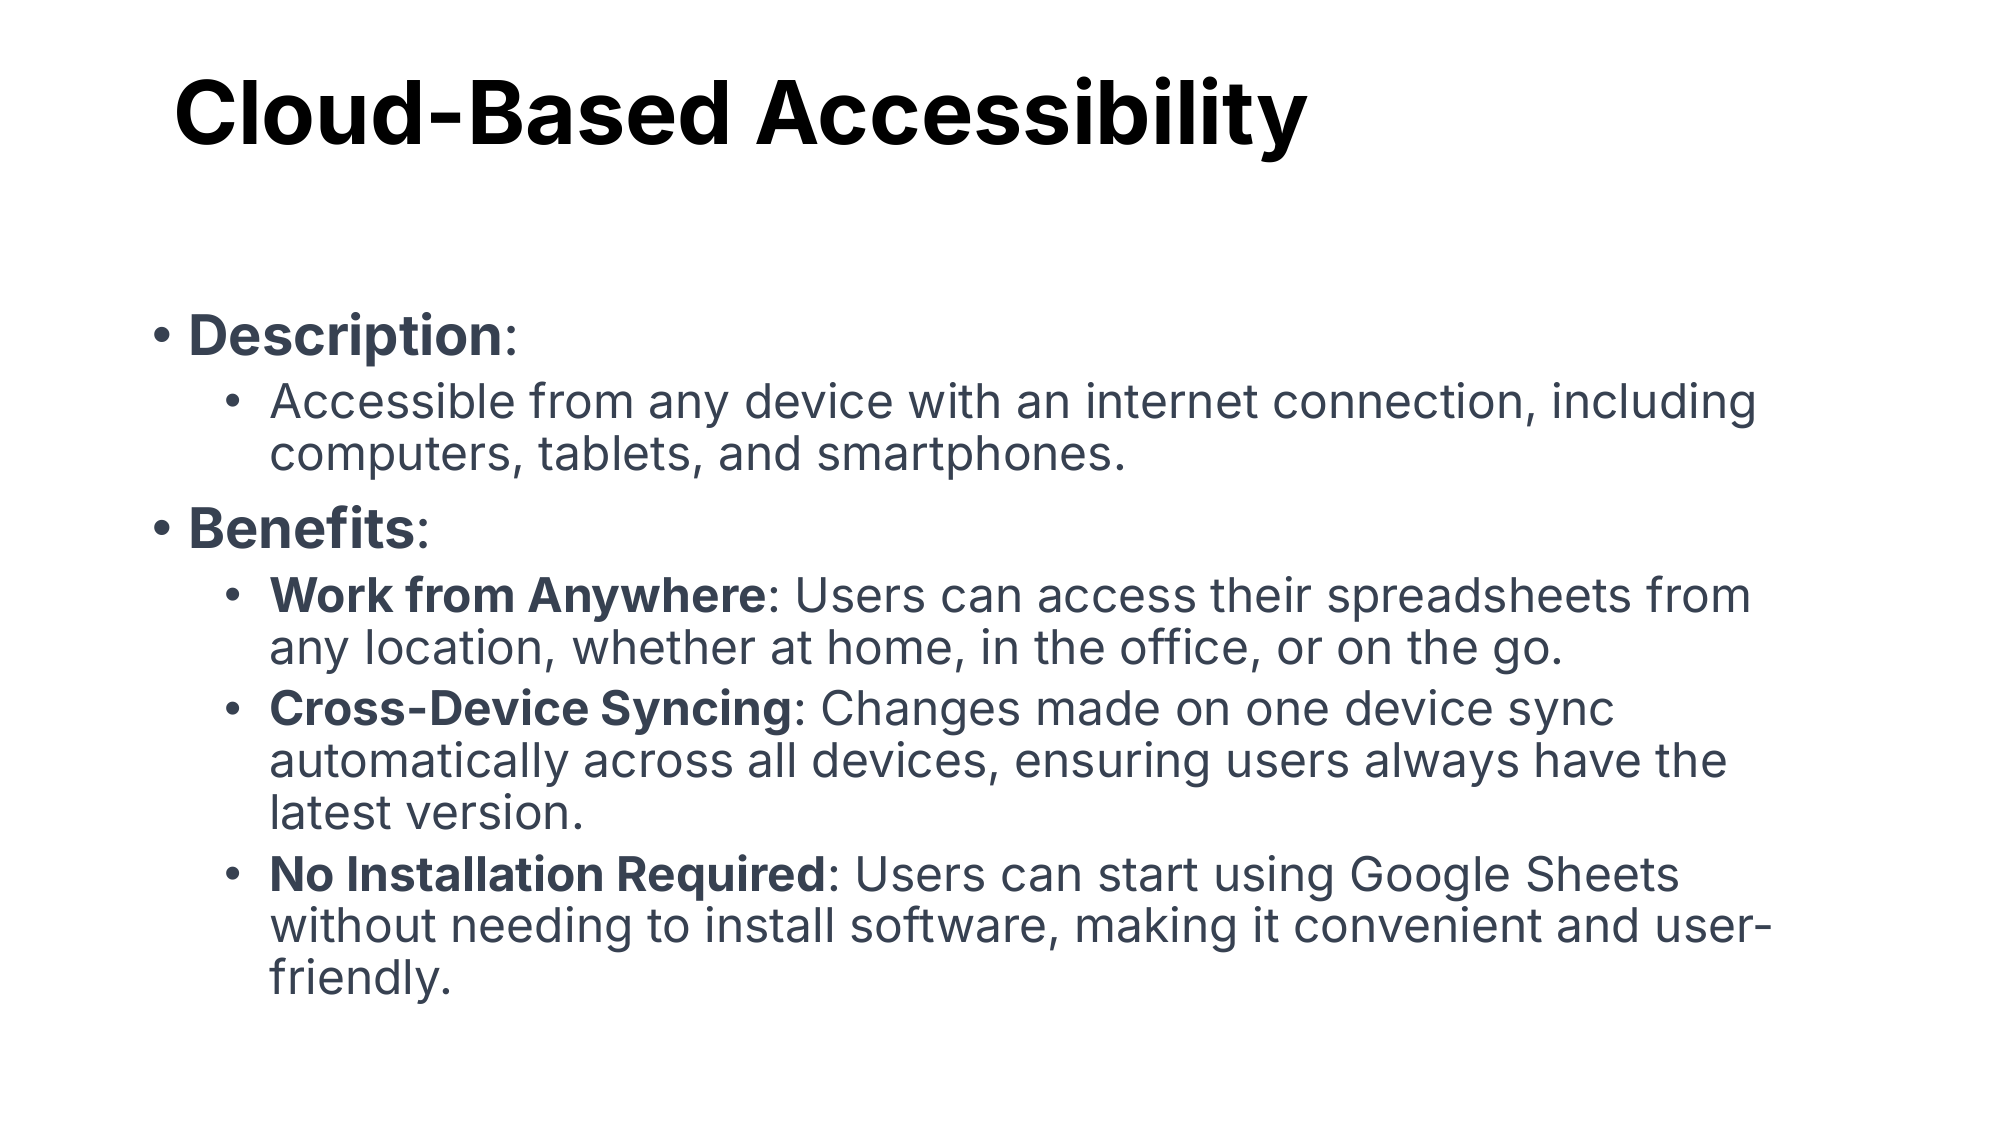

# Cloud-Based Accessibility
Description:
Accessible from any device with an internet connection, including computers, tablets, and smartphones.
Benefits:
Work from Anywhere: Users can access their spreadsheets from any location, whether at home, in the office, or on the go.
Cross-Device Syncing: Changes made on one device sync automatically across all devices, ensuring users always have the latest version.
No Installation Required: Users can start using Google Sheets without needing to install software, making it convenient and user-friendly.